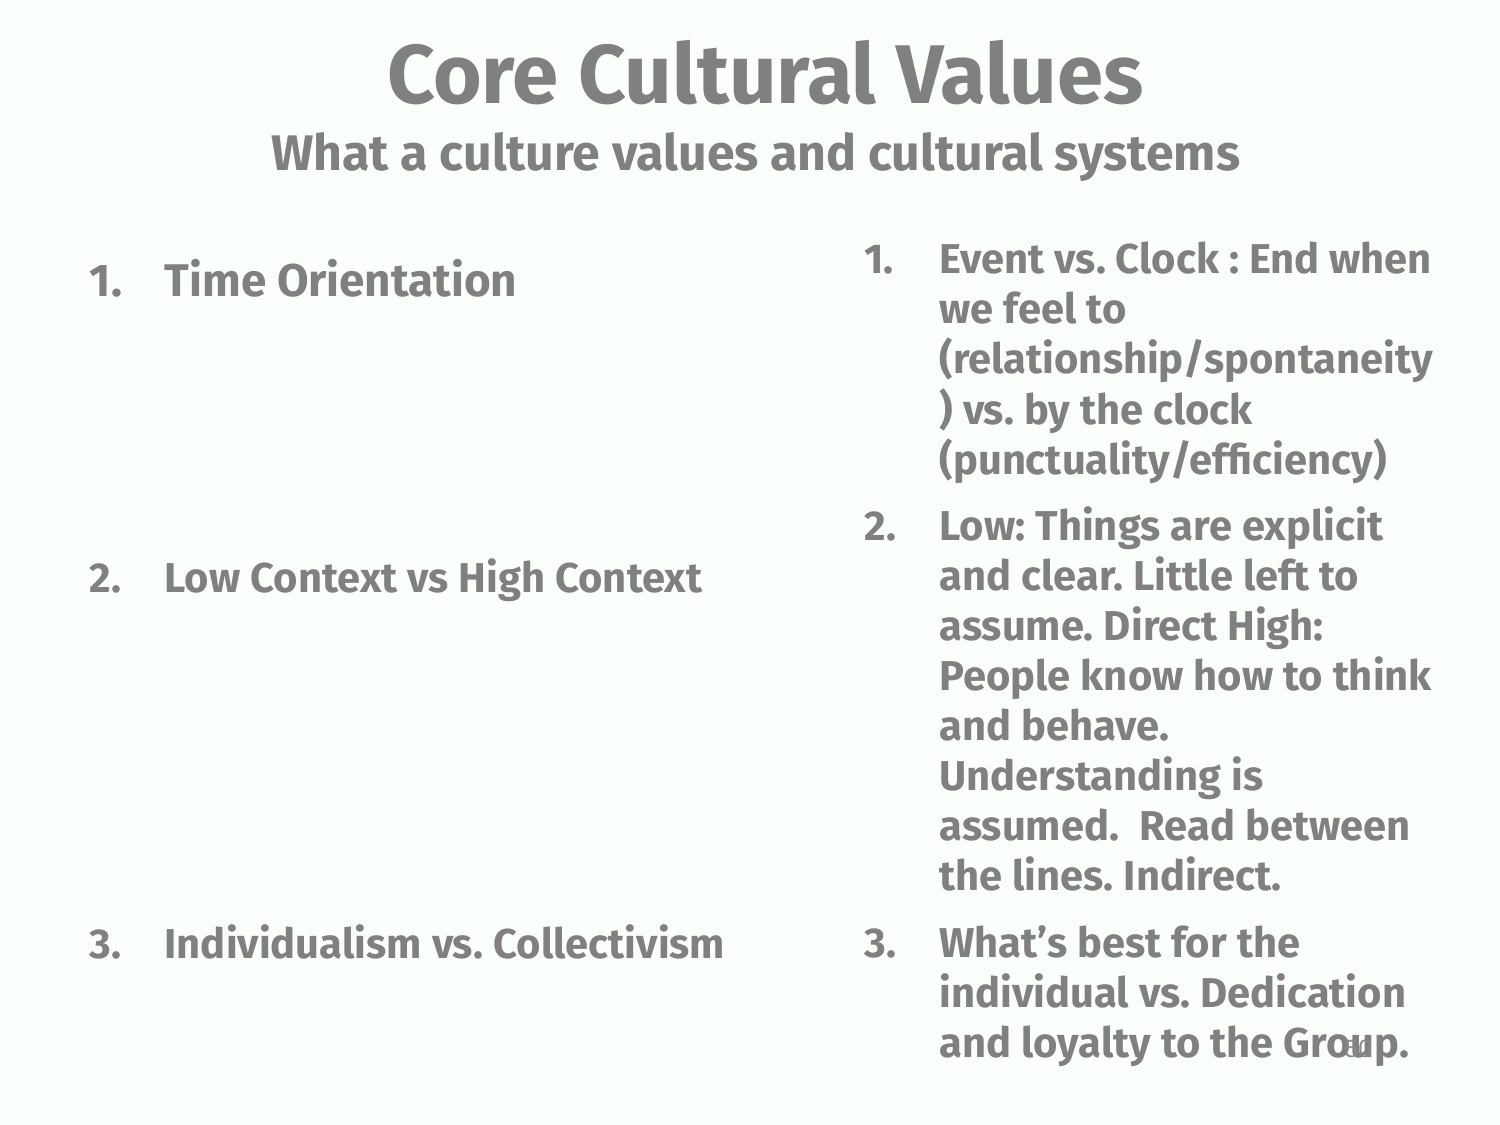

Core Cultural Values
What a culture values and cultural systems

Time Orientation

Low Context vs High Context

Individualism vs. Collectivism

Event vs. Clock : End when we feel to (relationship/spontaneity) vs. by the clock (punctuality/efficiency)
Low: Things are explicit and clear. Little left to assume. Direct High: People know how to think and behave. Understanding is assumed.  Read between the lines. Indirect.
What’s best for the individual vs. Dedication and loyalty to the Group.

50